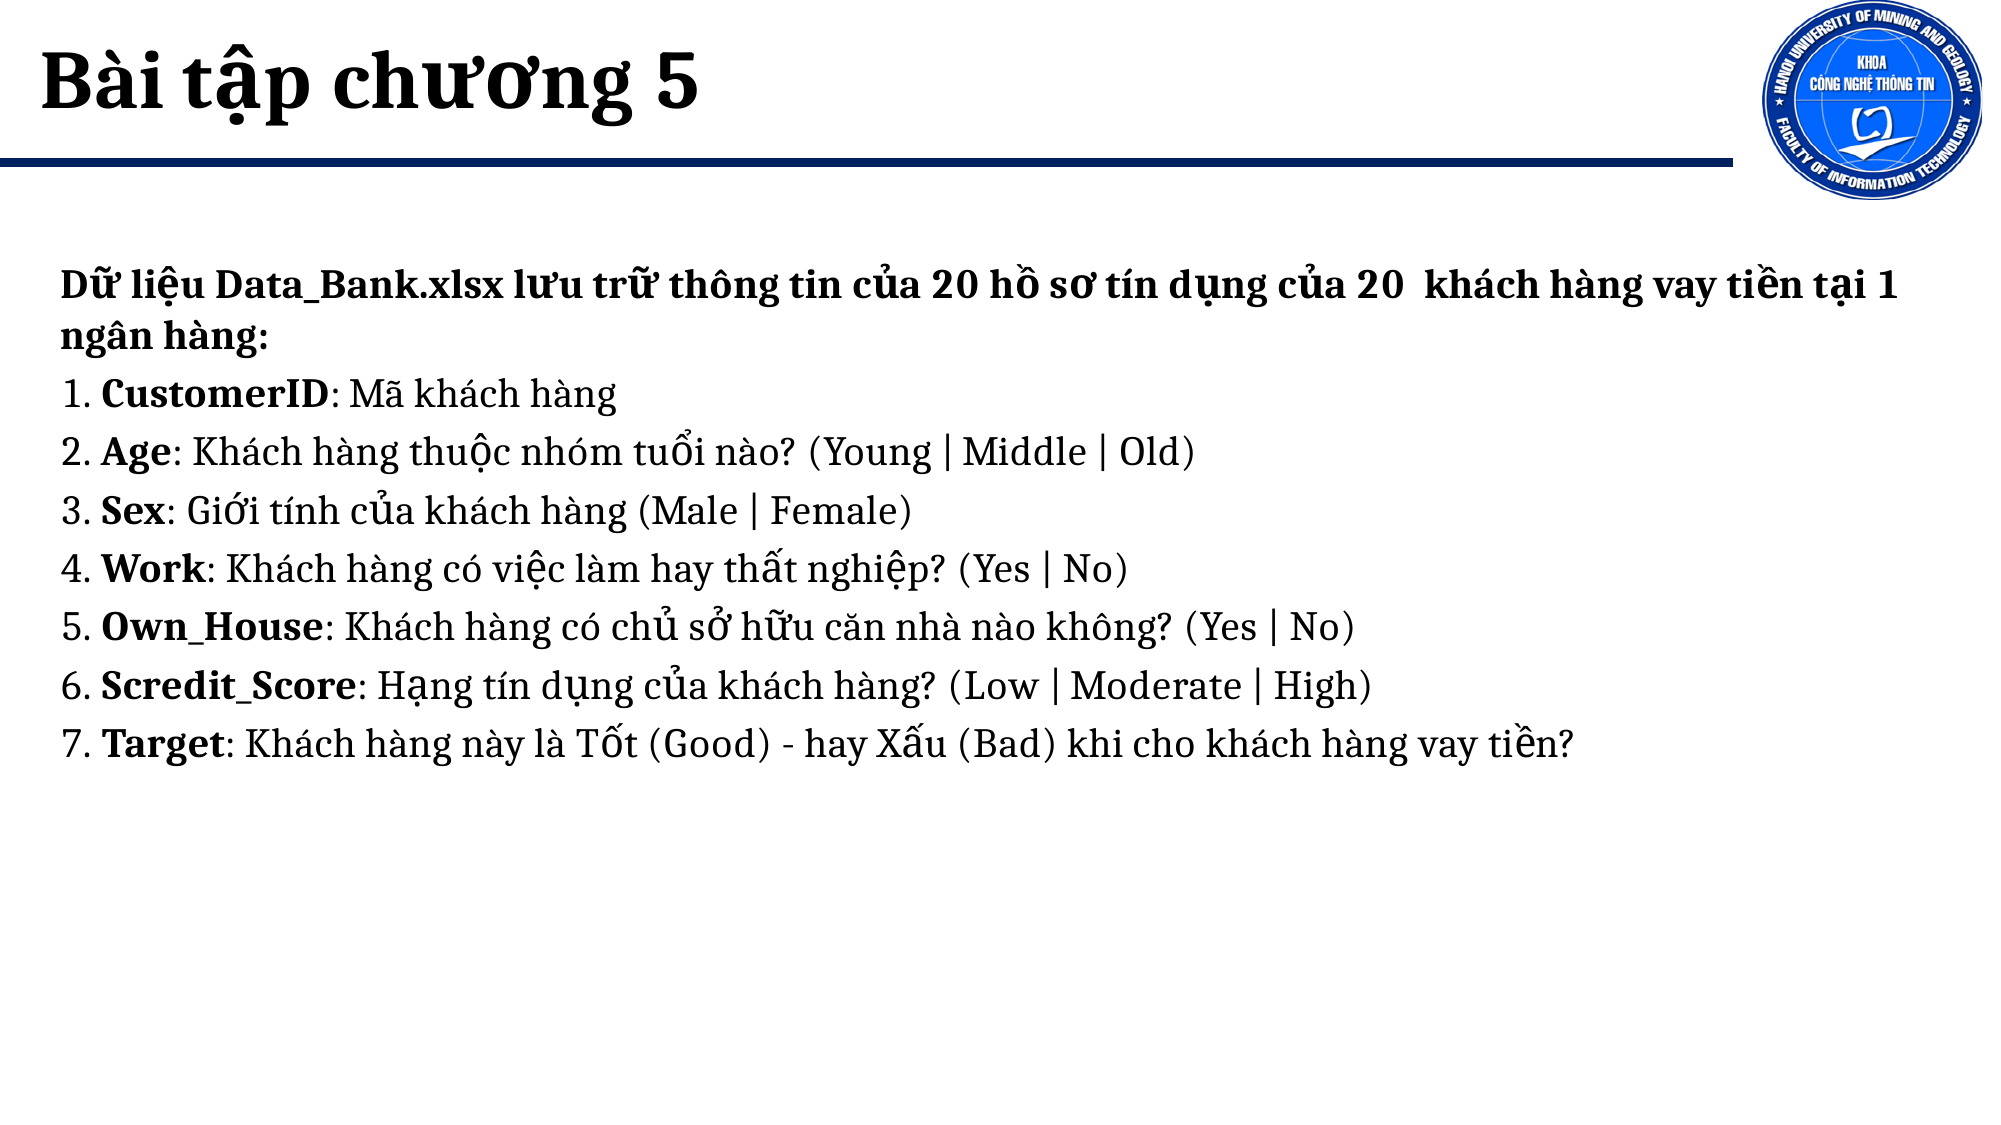

# Bài tập chương 5

Dữ liệu Data_Bank.xlsx lưu trữ thông tin của 20 hồ sơ tín dụng của 20  khách hàng vay tiền tại 1 ngân hàng:
1. CustomerID: Mã khách hàng
2. Age: Khách hàng thuộc nhóm tuổi nào? (Young | Middle | Old)
3. Sex: Giới tính của khách hàng (Male | Female)
4. Work: Khách hàng có việc làm hay thất nghiệp? (Yes | No)
5. Own_House: Khách hàng có chủ sở hữu căn nhà nào không? (Yes | No)
6. Scredit_Score: Hạng tín dụng của khách hàng? (Low | Moderate | High)
7. Target: Khách hàng này là Tốt (Good) - hay Xấu (Bad) khi cho khách hàng vay tiền?